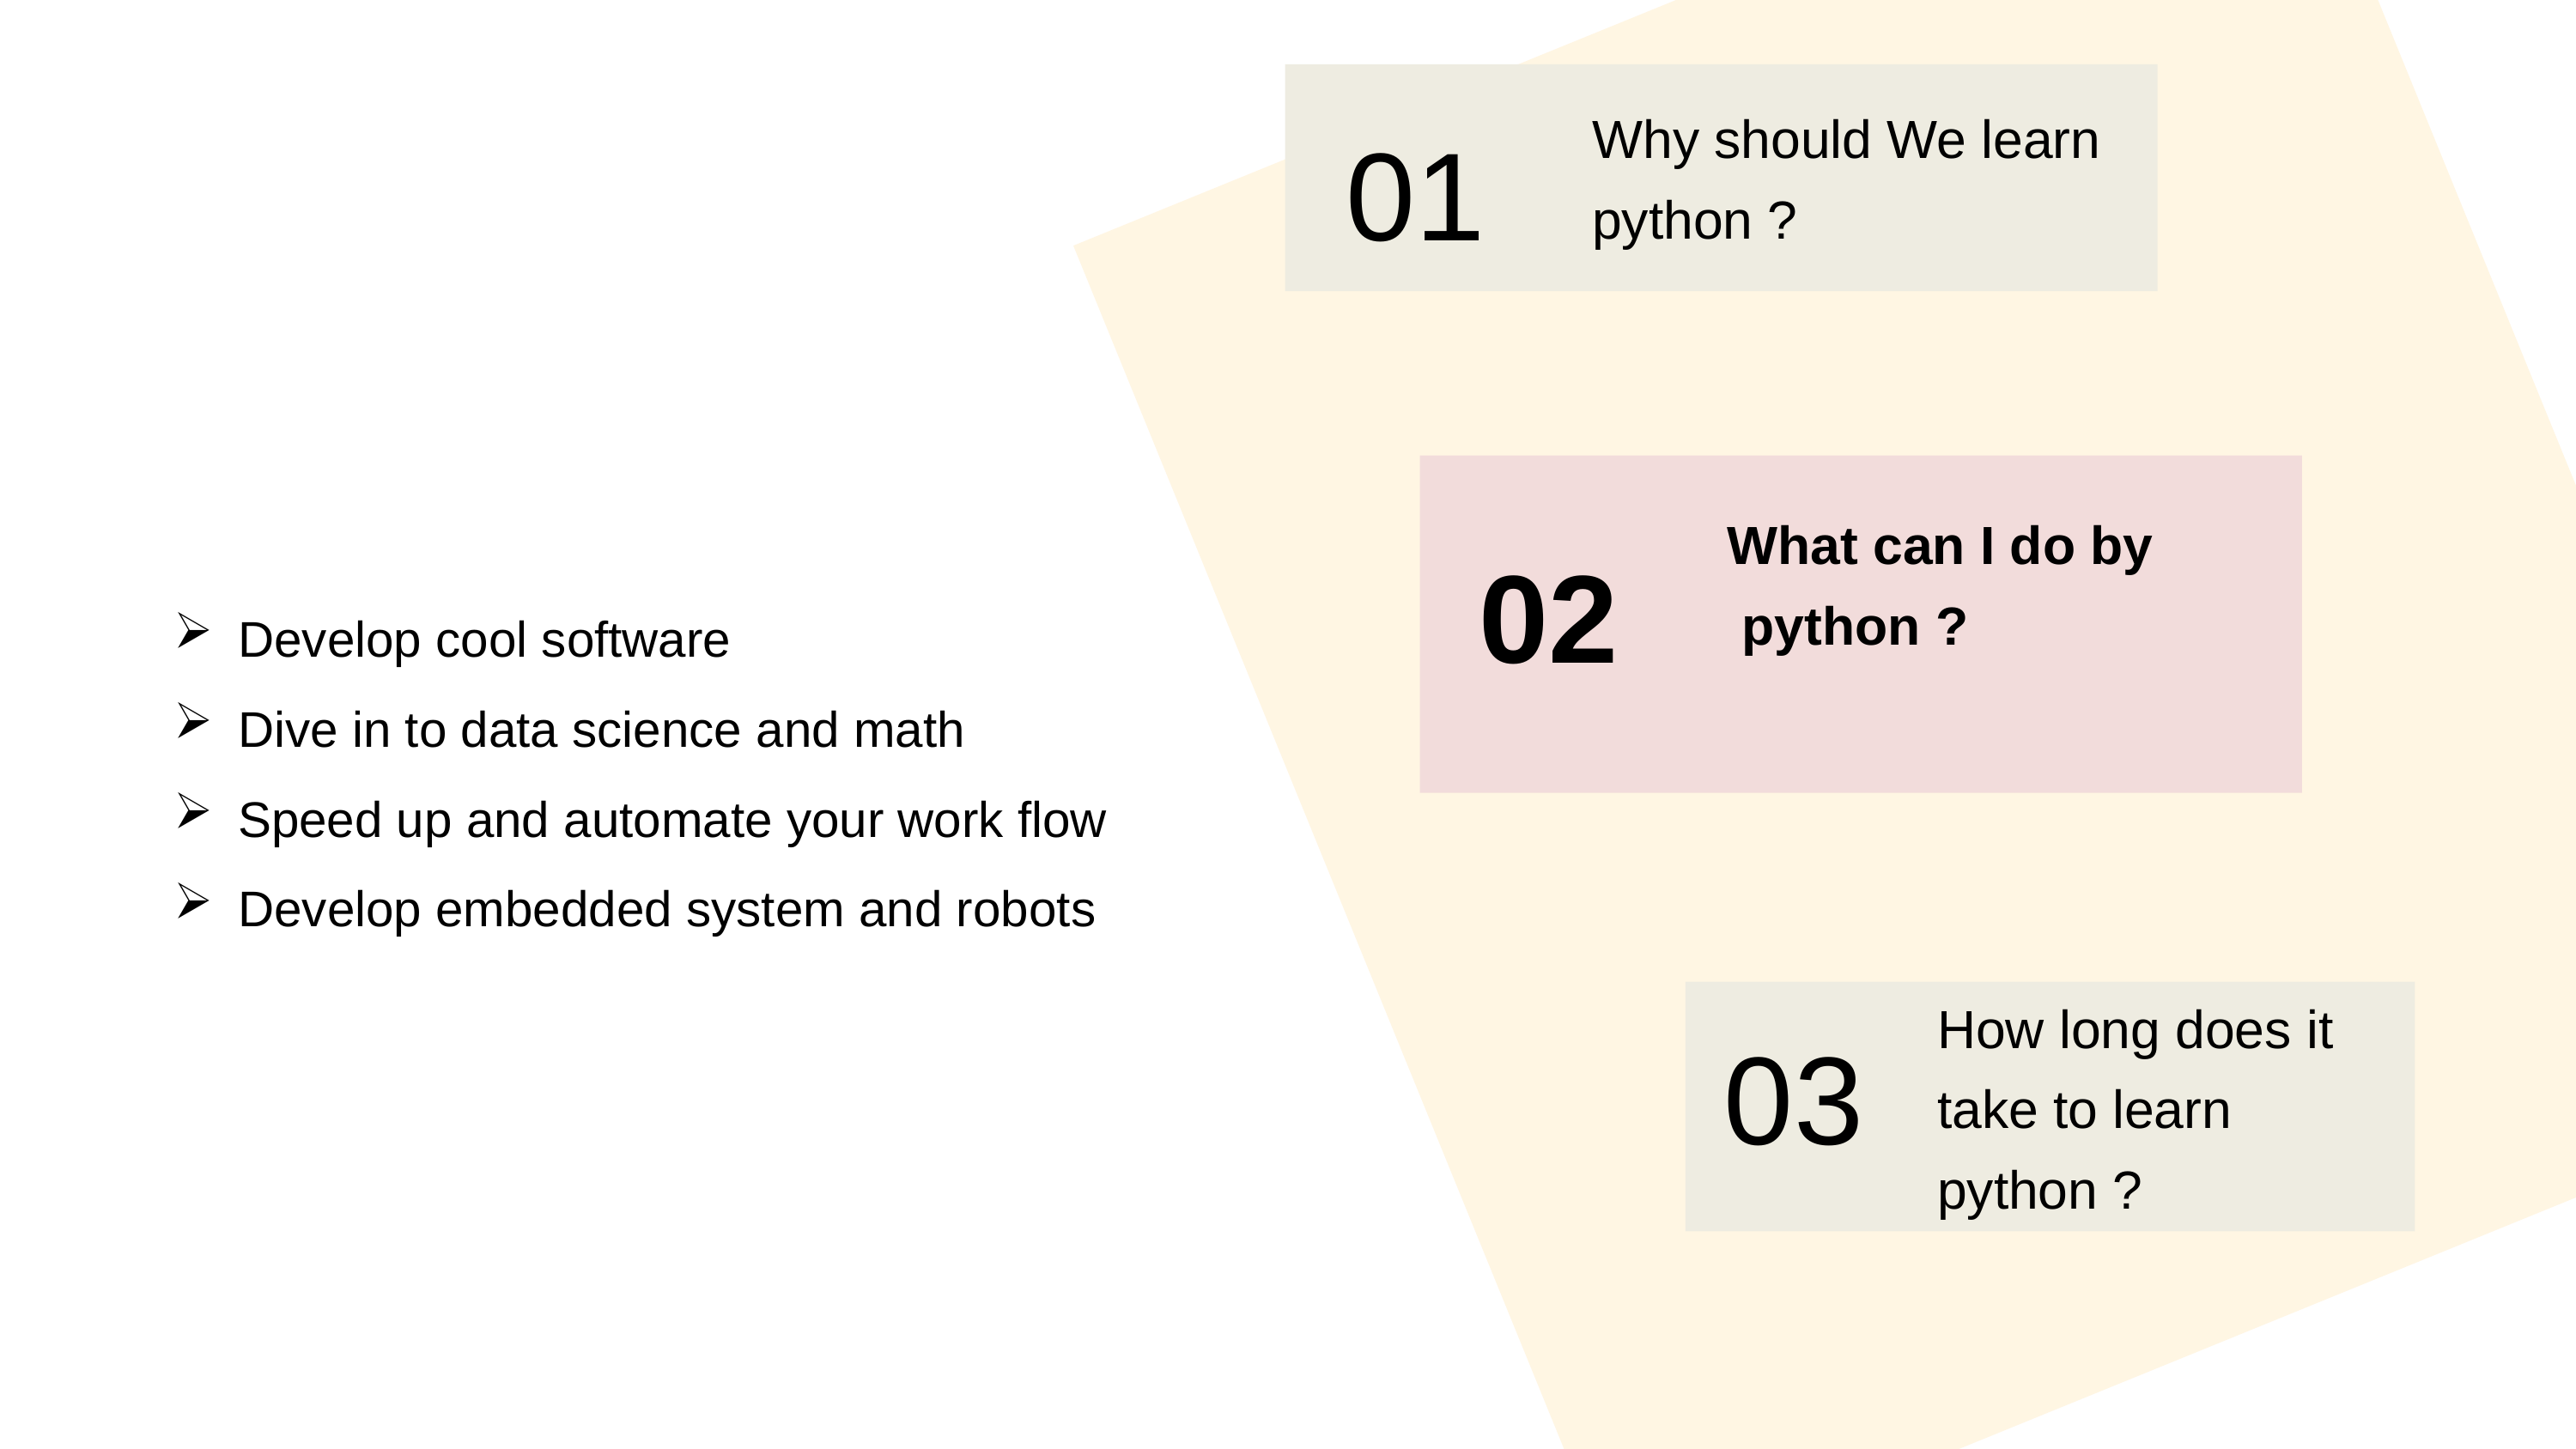

01
Why should We learn python ?

What can I do by
 python ?
02

Develop cool software
Dive in to data science and math
Speed up and automate your work flow
Develop embedded system and robots

How long does it take to learn python ?
03